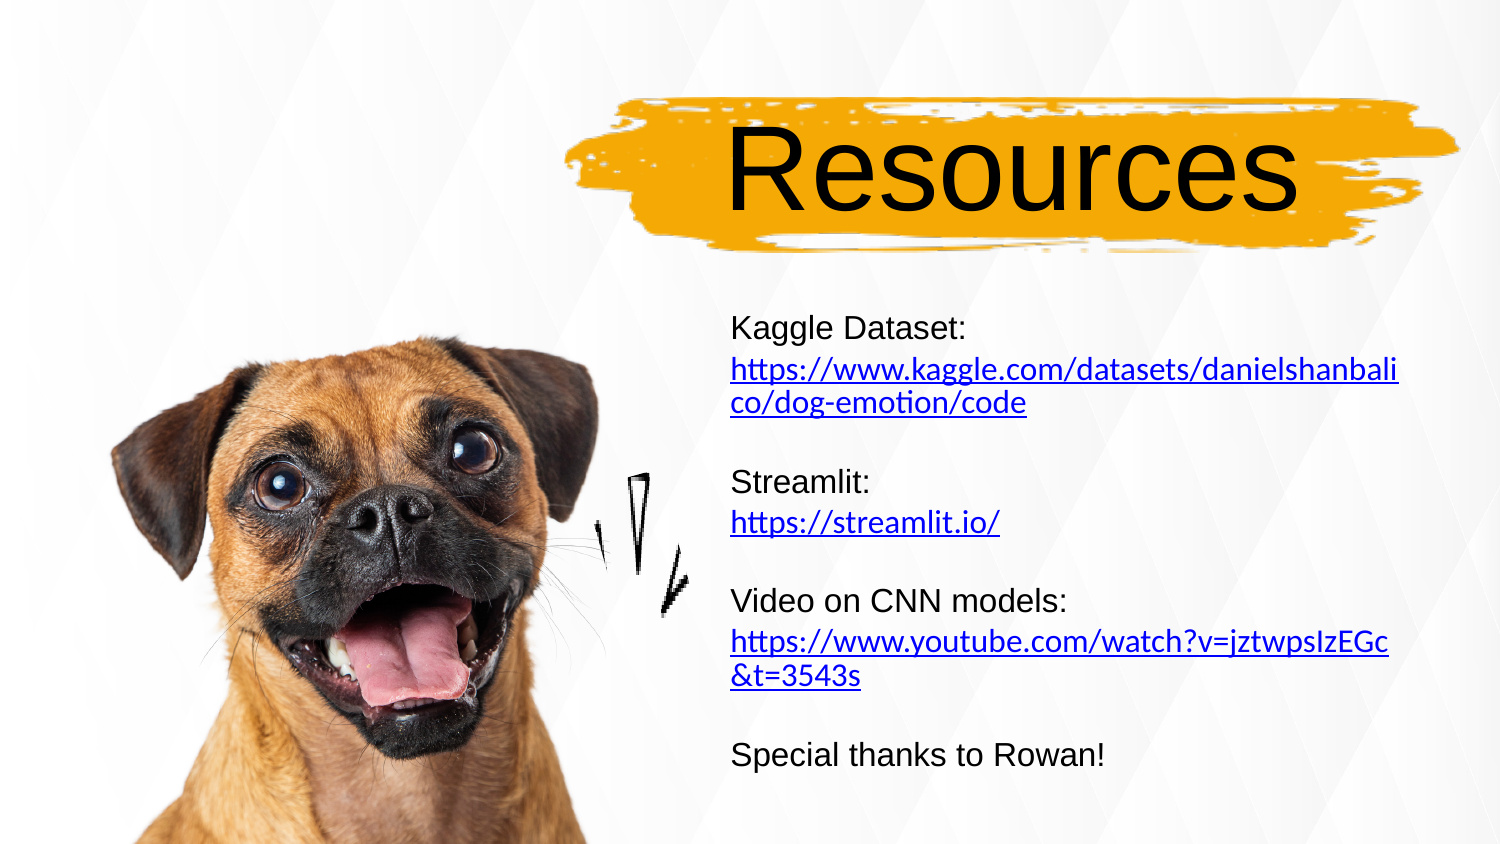

Resources
Kaggle Dataset: https://www.kaggle.com/datasets/danielshanbalico/dog-emotion/code

Streamlit:
https://streamlit.io/

Video on CNN models:
https://www.youtube.com/watch?v=jztwpsIzEGc&t=3543s

Special thanks to Rowan!